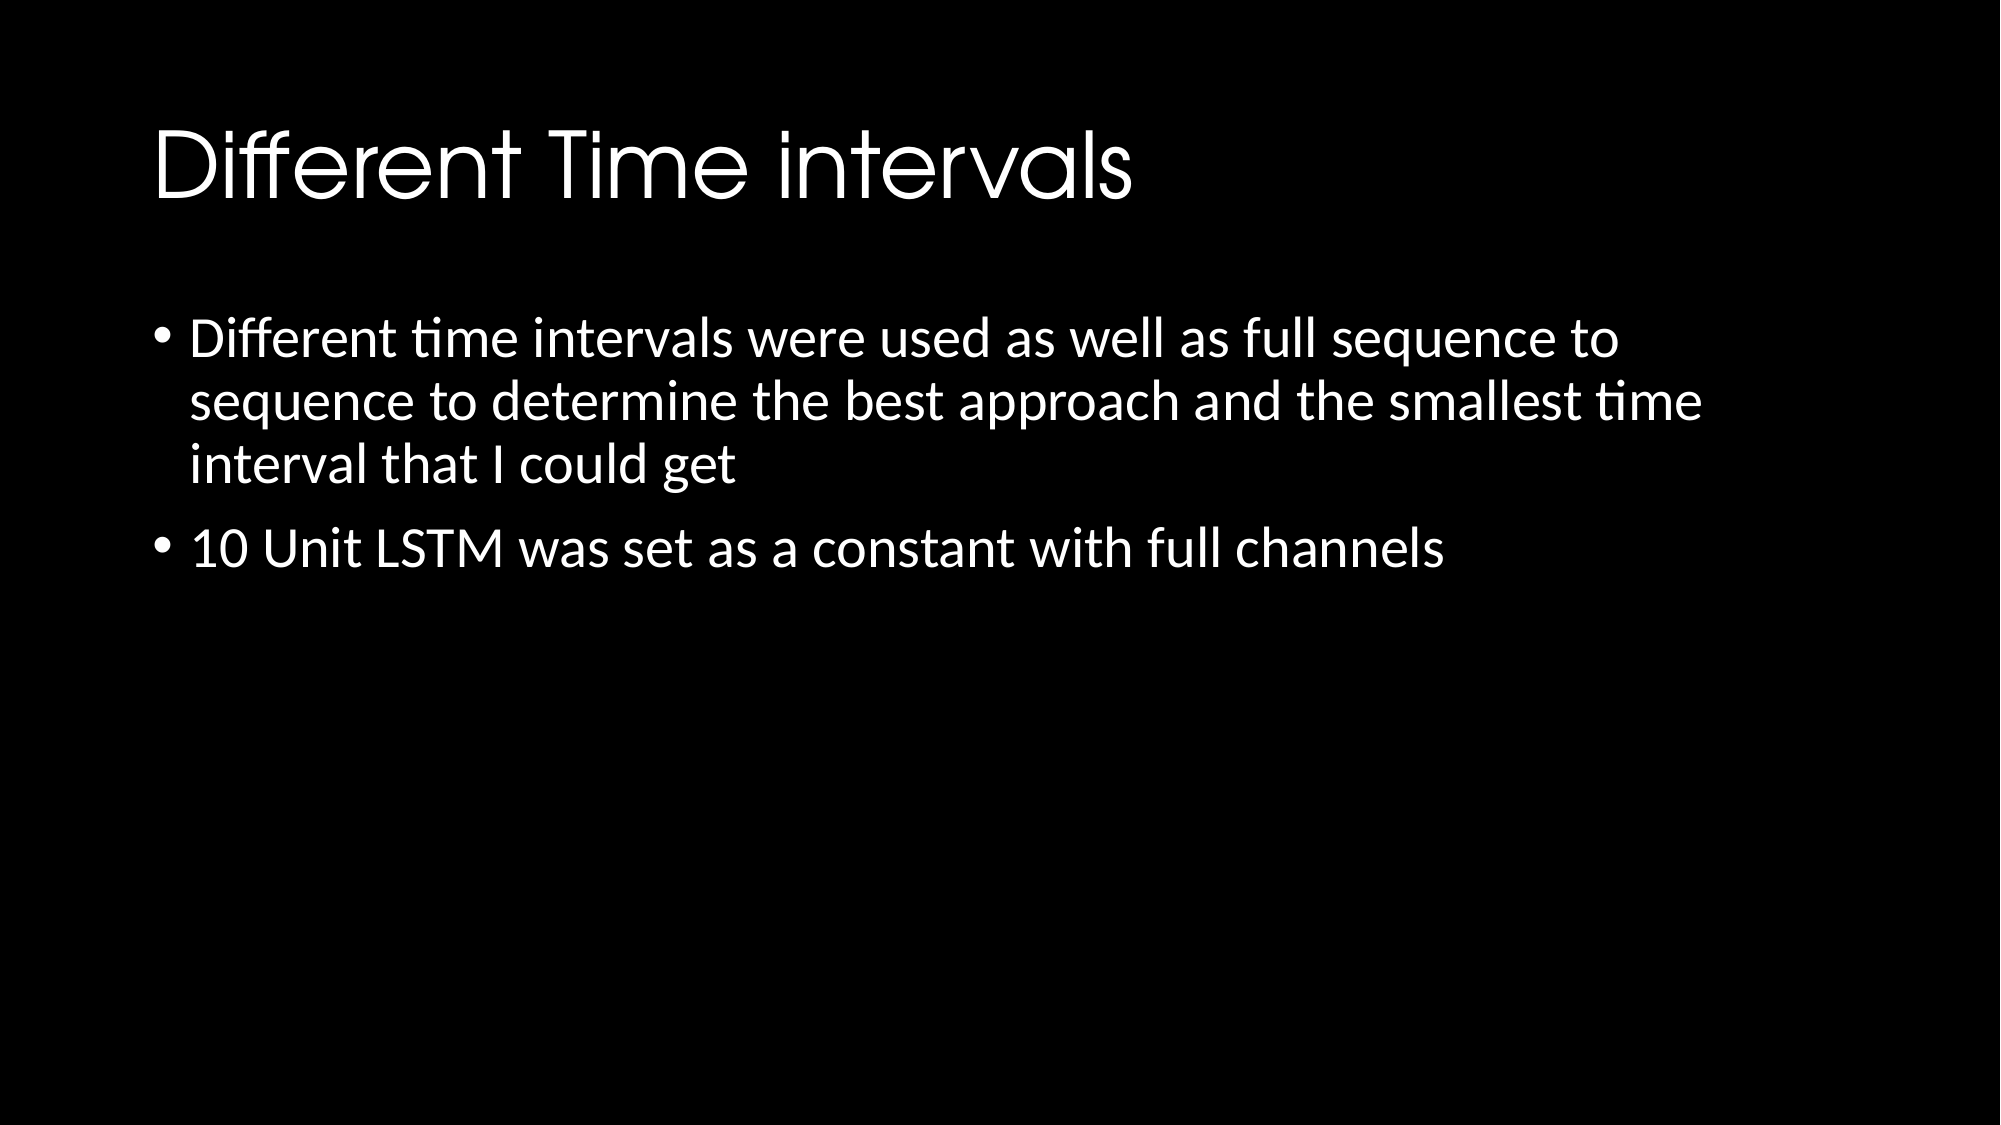

# Different Time intervals
Different time intervals were used as well as full sequence to sequence to determine the best approach and the smallest time interval that I could get
10 Unit LSTM was set as a constant with full channels